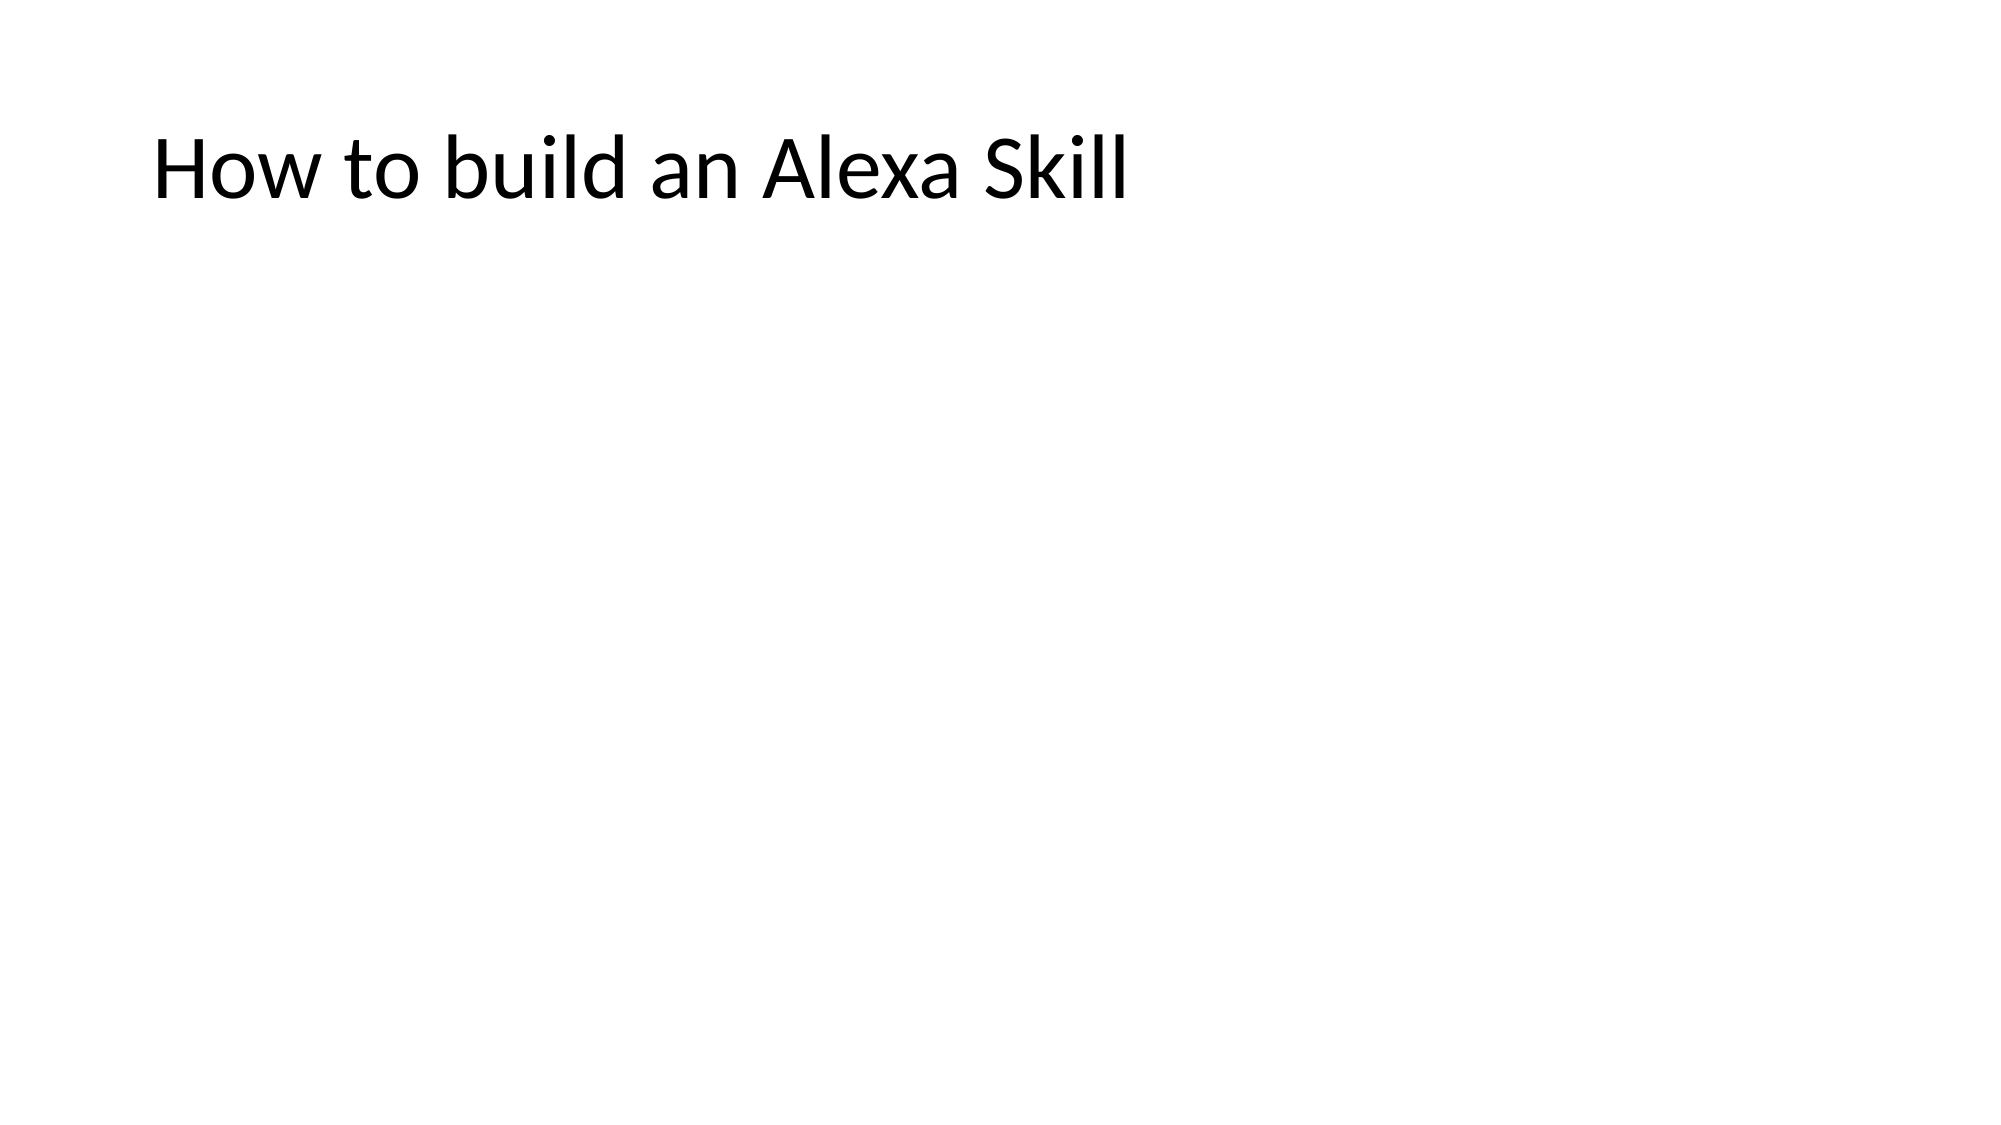

# How to build an Alexa Skill